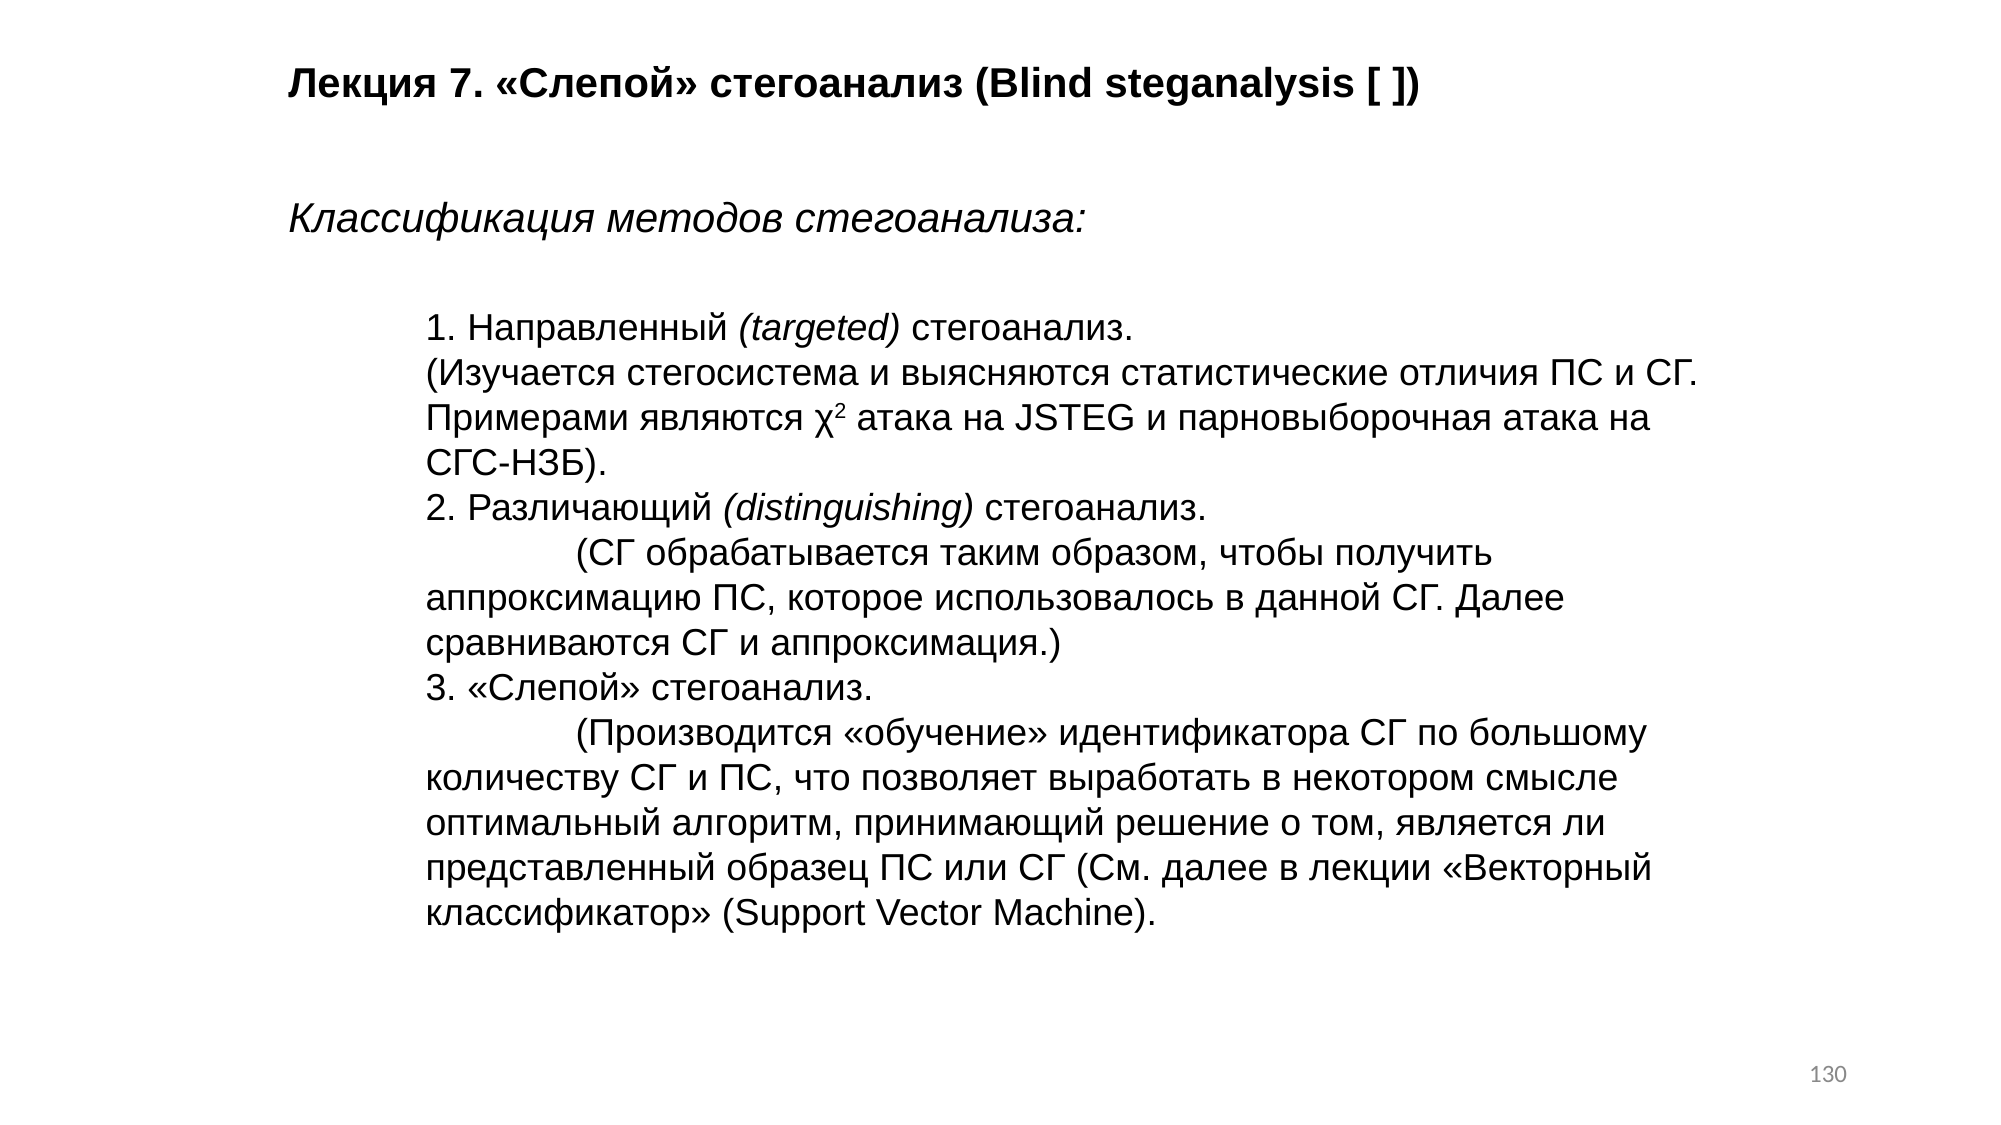

# Лекция 7. «Слепой» стегоанализ (Blind steganalysis [ ]) Классификация методов стегоанализа:
	1. Направленный (targeted) стегоанализ.
(Изучается стегосистема и выясняются статистические отличия ПС и СГ. Примерами являются χ2 атака на JSTEG и парновыборочная атака на СГС-НЗБ).
2. Различающий (distinguishing) стегоанализ.
	(СГ обрабатывается таким образом, чтобы получить аппроксимацию ПС, которое использовалось в данной СГ. Далее сравниваются СГ и аппроксимация.)
3. «Слепой» стегоанализ.
	(Производится «обучение» идентификатора СГ по большому количеству СГ и ПС, что позволяет выработать в некотором смысле оптимальный алгоритм, принимающий решение о том, является ли представленный образец ПС или СГ (См. далее в лекции «Векторный классификатор» (Support Vector Machine).
130